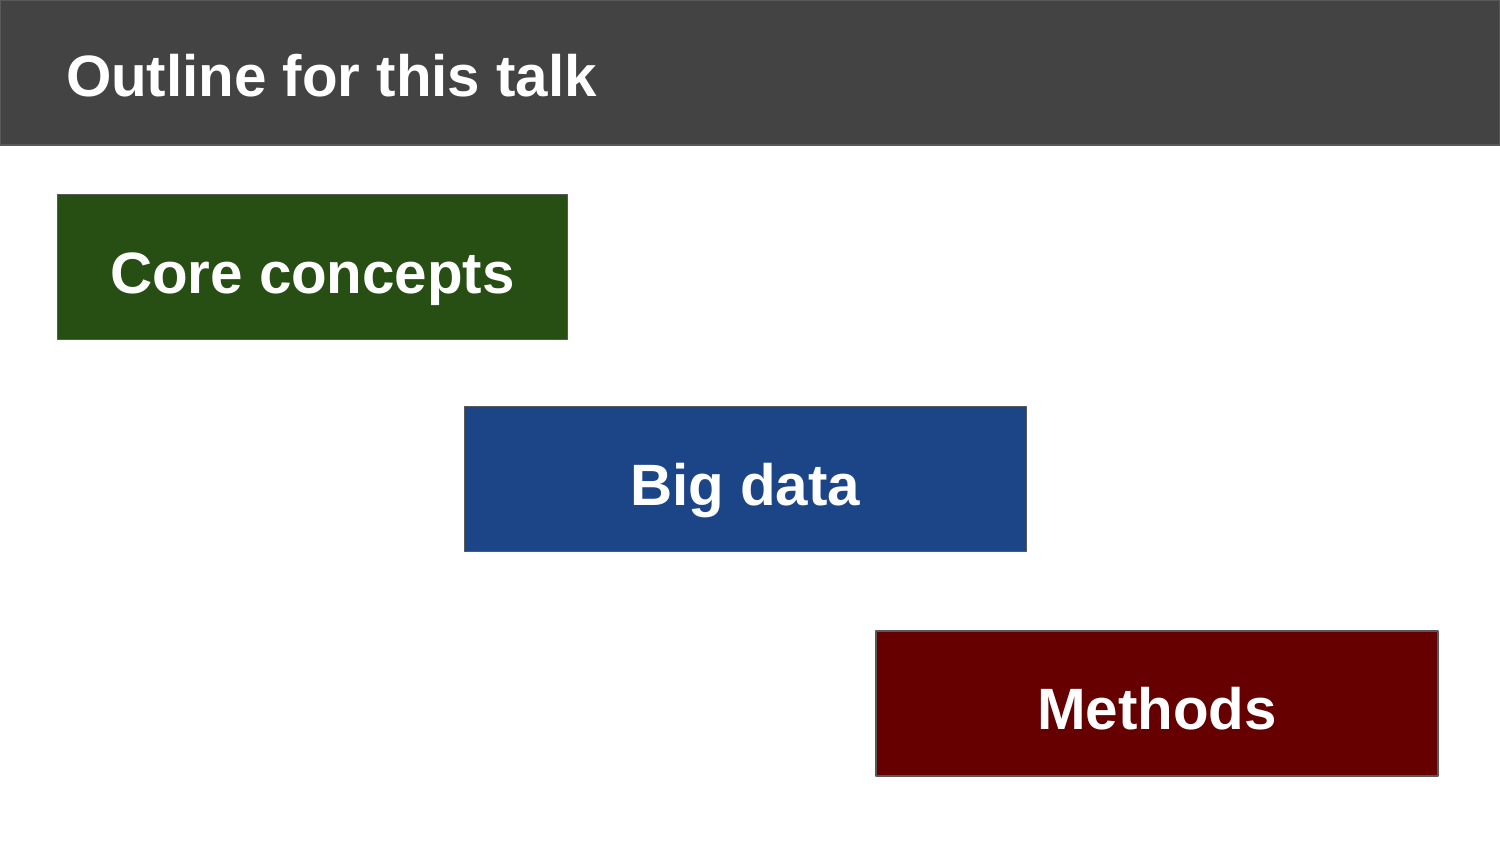

# Outline for this talk

Core concepts

Big data

Methods